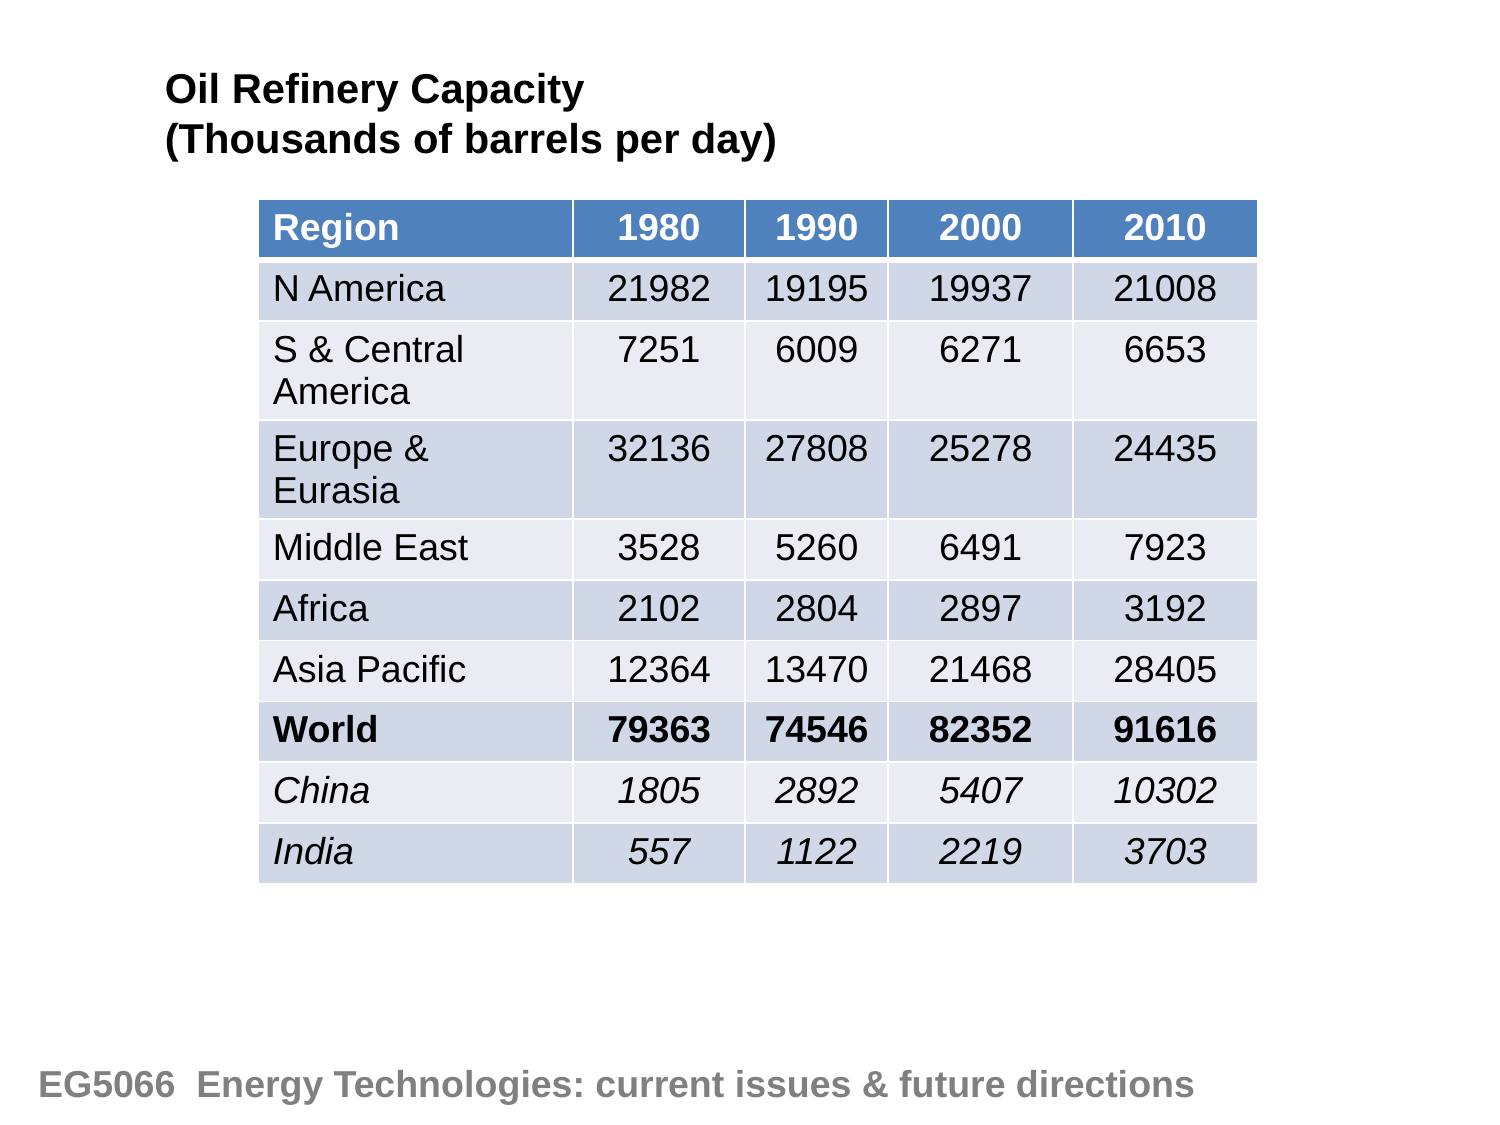

Oil Refinery Capacity
(Thousands of barrels per day)
| Region | 1980 | 1990 | 2000 | 2010 |
| --- | --- | --- | --- | --- |
| N America | 21982 | 19195 | 19937 | 21008 |
| S & Central America | 7251 | 6009 | 6271 | 6653 |
| Europe & Eurasia | 32136 | 27808 | 25278 | 24435 |
| Middle East | 3528 | 5260 | 6491 | 7923 |
| Africa | 2102 | 2804 | 2897 | 3192 |
| Asia Pacific | 12364 | 13470 | 21468 | 28405 |
| World | 79363 | 74546 | 82352 | 91616 |
| China | 1805 | 2892 | 5407 | 10302 |
| India | 557 | 1122 | 2219 | 3703 |
EG5066  Energy Technologies: current issues & future directions